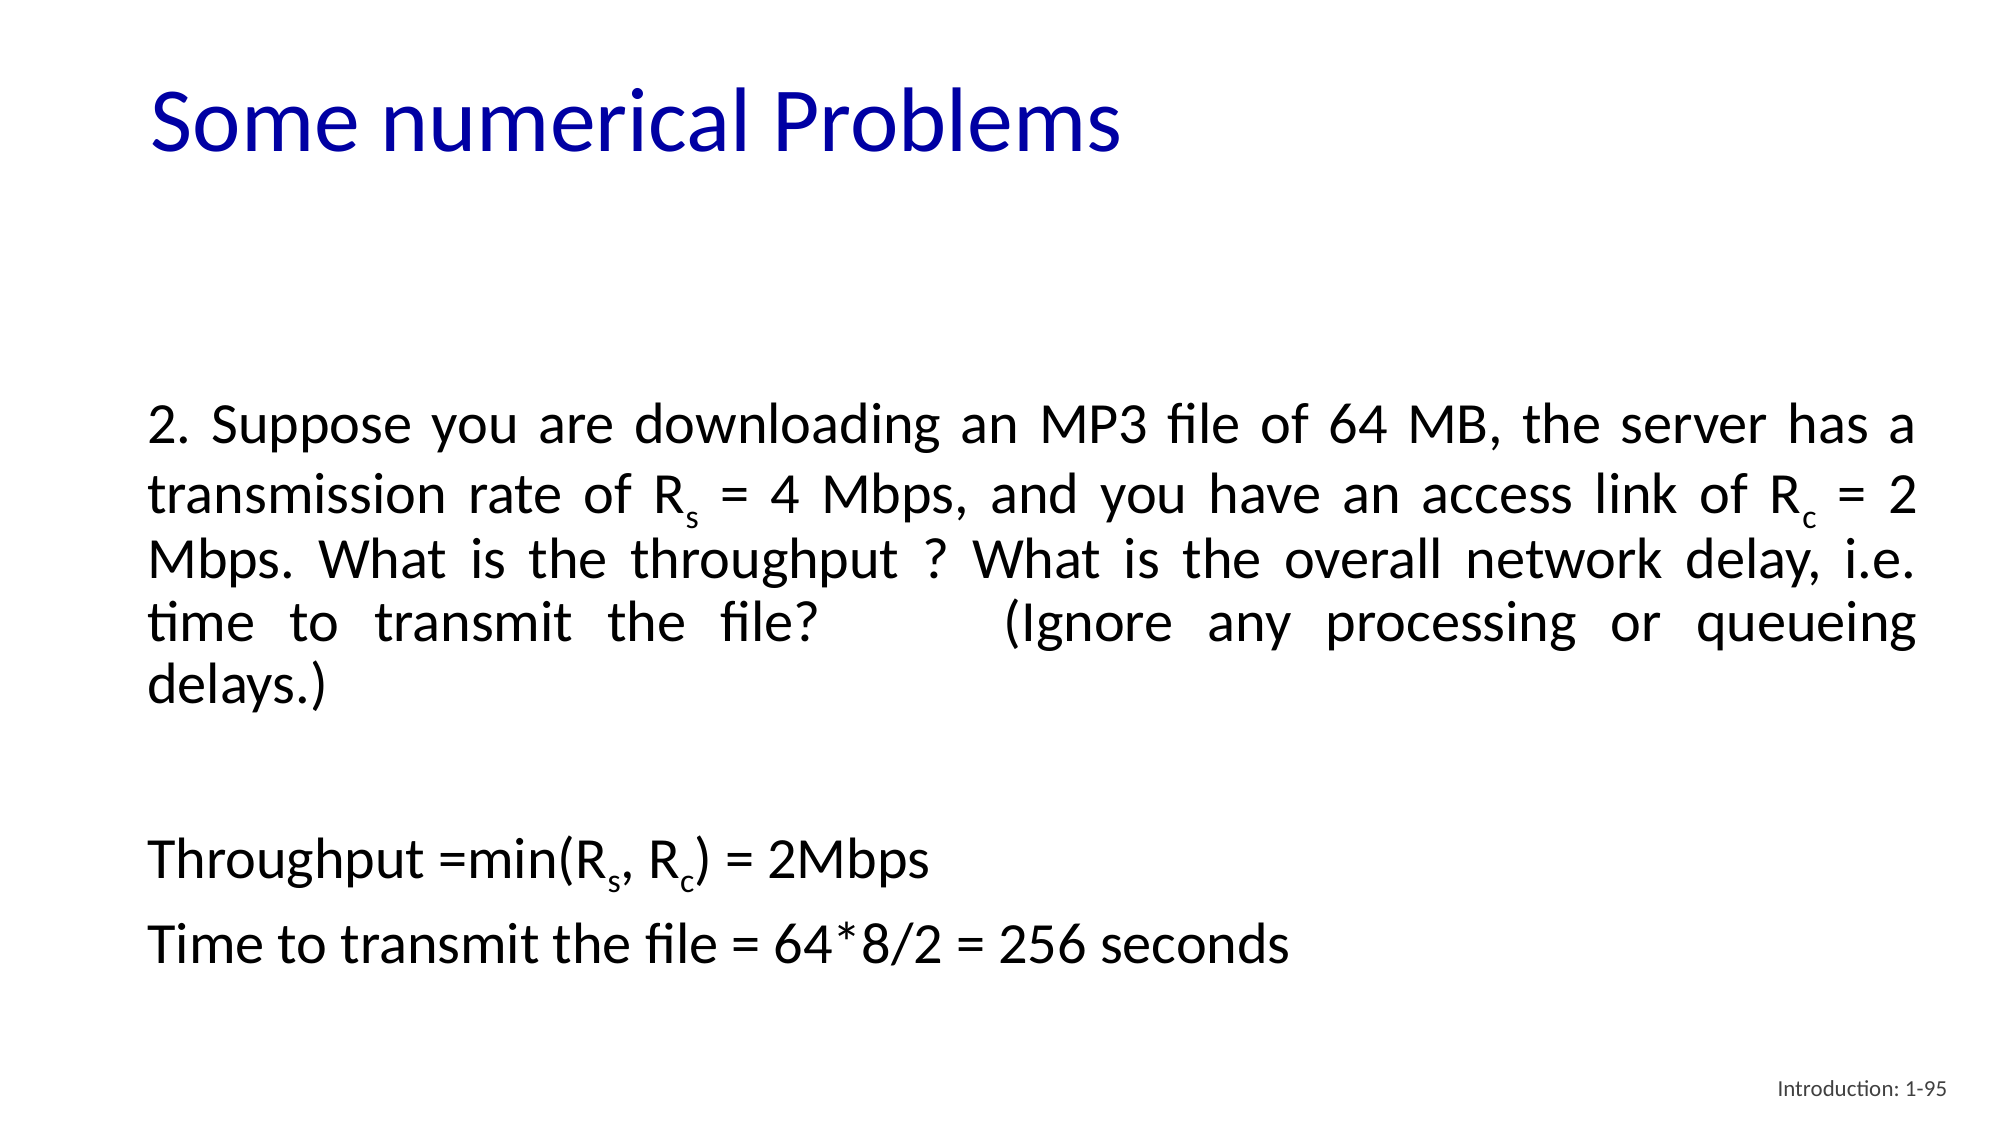

# Some numerical Problems
2. Suppose you are downloading an MP3 file of 64 MB, the server has a transmission rate of Rs = 4 Mbps, and you have an access link of Rc = 2 Mbps. What is the throughput ? What is the overall network delay, i.e. time to transmit the file? 	(Ignore any processing or queueing delays.)

Throughput =min(Rs, Rc) = 2Mbps
Time to transmit the file = 64*8/2 = 256 seconds

Introduction: 1-95